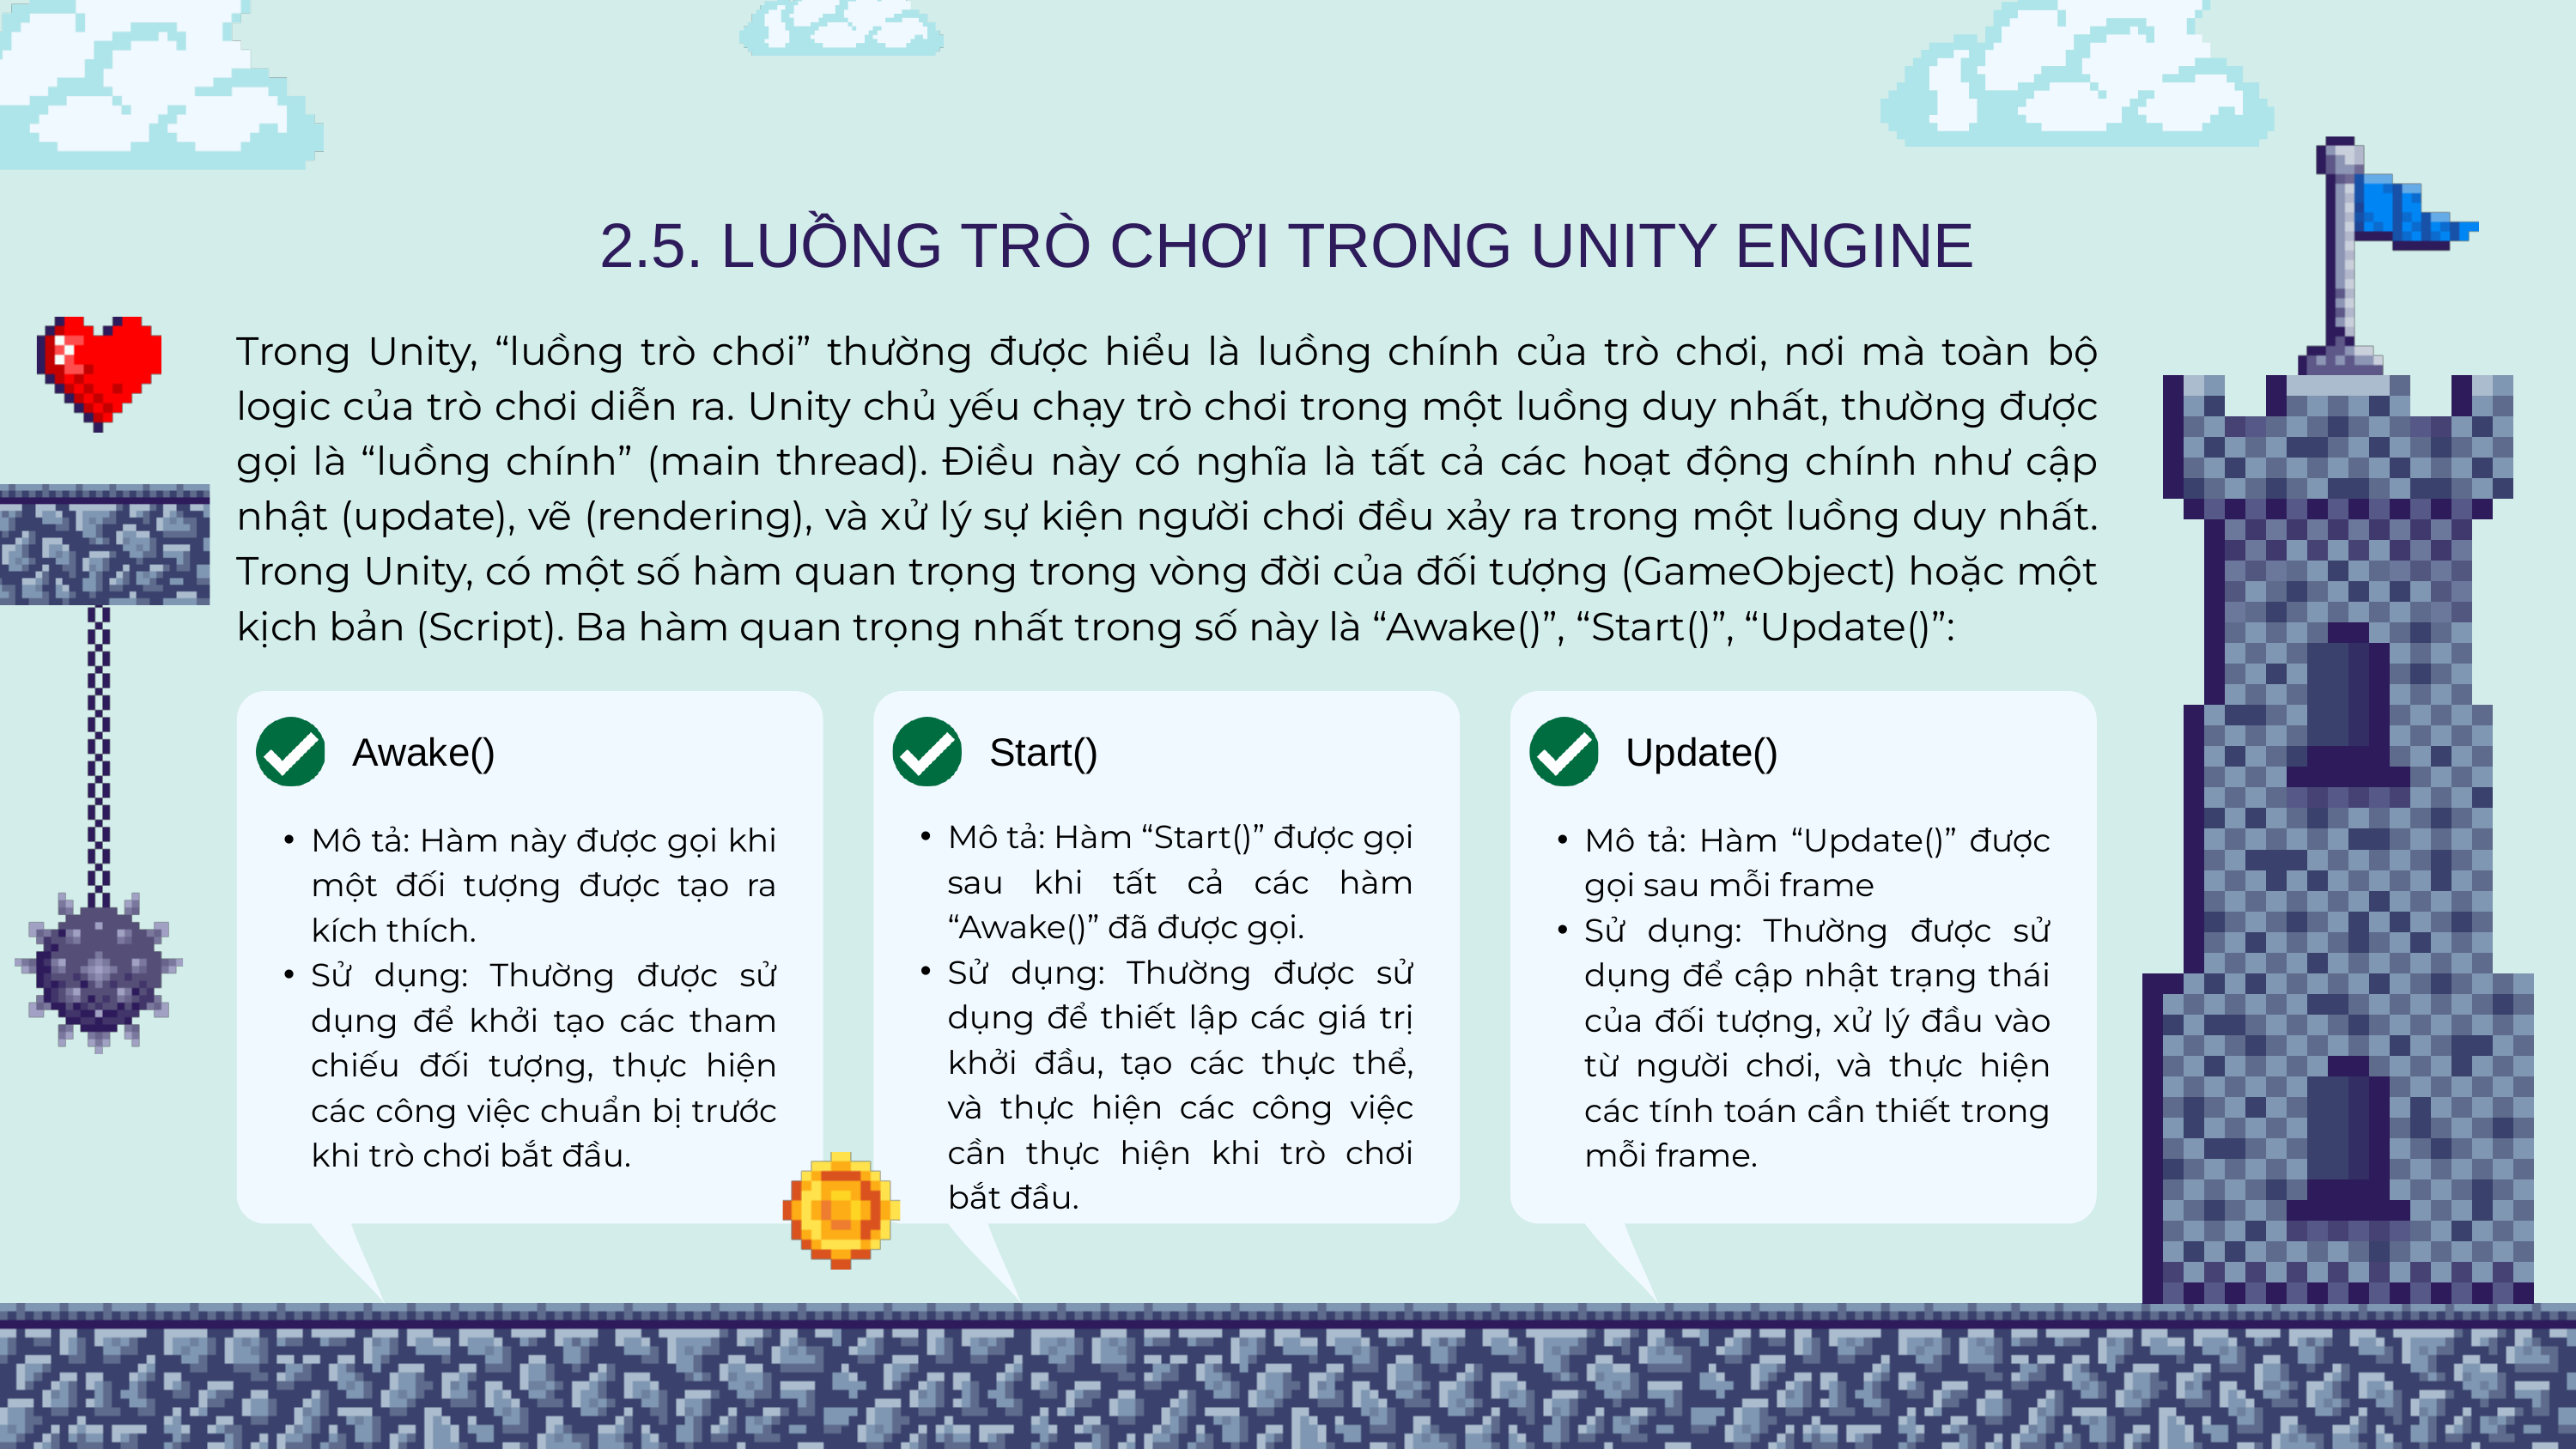

2.5. LUỒNG TRÒ CHƠI TRONG UNITY ENGINE

Trong Unity, “luồng trò chơi” thường được hiểu là luồng chính của trò chơi, nơi mà toàn bộ logic của trò chơi diễn ra. Unity chủ yếu chạy trò chơi trong một luồng duy nhất, thường được gọi là “luồng chính” (main thread). Điều này có nghĩa là tất cả các hoạt động chính như cập nhật (update), vẽ (rendering), và xử lý sự kiện người chơi đều xảy ra trong một luồng duy nhất. Trong Unity, có một số hàm quan trọng trong vòng đời của đối tượng (GameObject) hoặc một kịch bản (Script). Ba hàm quan trọng nhất trong số này là “Awake()”, “Start()”, “Update()”:

Awake()
Start()
Update()
Mô tả: Hàm “Start()” được gọi sau khi tất cả các hàm “Awake()” đã được gọi.
Sử dụng: Thường được sử dụng để thiết lập các giá trị khởi đầu, tạo các thực thể, và thực hiện các công việc cần thực hiện khi trò chơi bắt đầu.

Mô tả: Hàm này được gọi khi một đối tượng được tạo ra kích thích.
Sử dụng: Thường được sử dụng để khởi tạo các tham chiếu đối tượng, thực hiện các công việc chuẩn bị trước khi trò chơi bắt đầu.

Mô tả: Hàm “Update()” được gọi sau mỗi frame
Sử dụng: Thường được sử dụng để cập nhật trạng thái của đối tượng, xử lý đầu vào từ người chơi, và thực hiện các tính toán cần thiết trong mỗi frame.